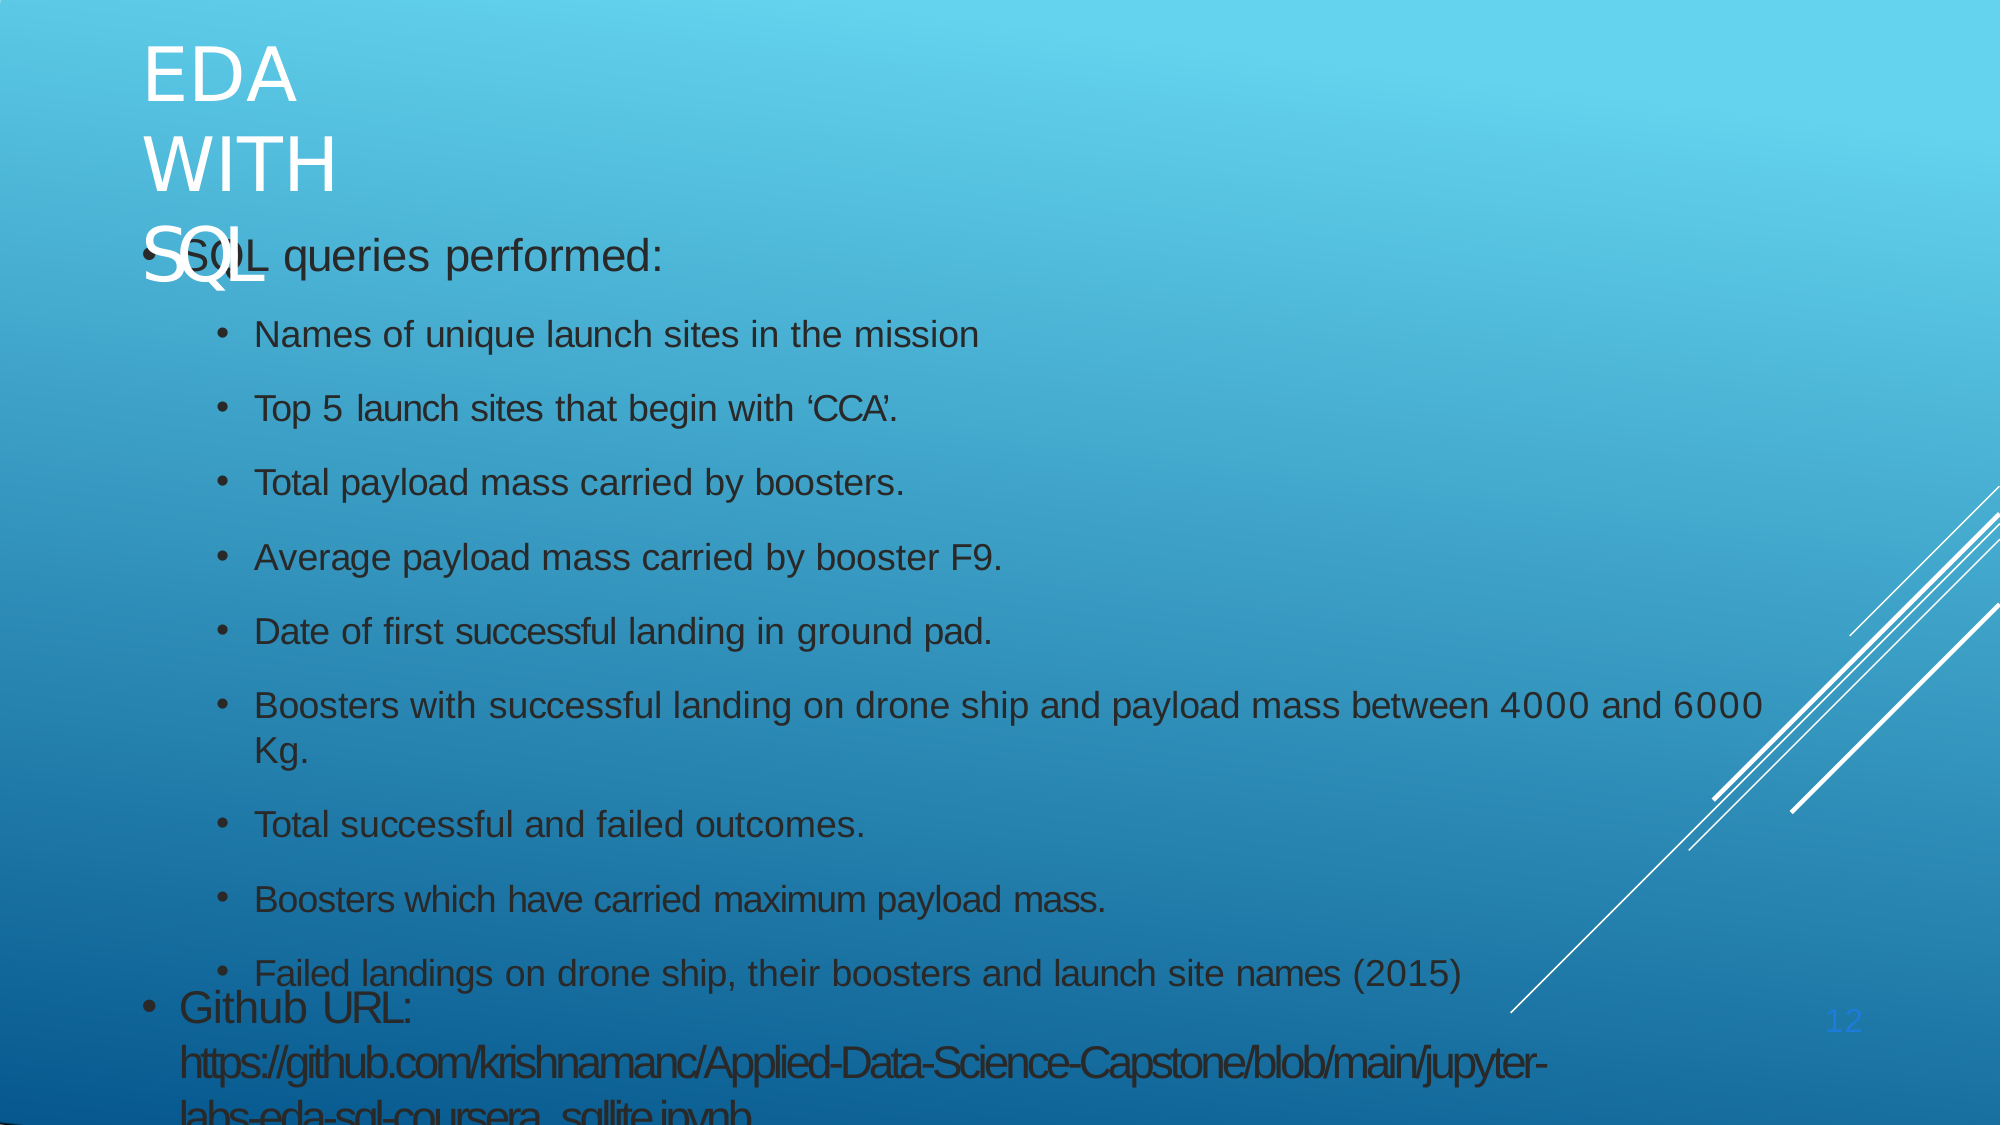

# EDA WITH  SQL
SQL queries performed:
Names of unique launch sites in the mission
Top 5 launch sites that begin with ‘CCA’.
Total payload mass carried by boosters.
Average payload mass carried by booster F9.
Date of first successful landing in ground pad.
Boosters with successful landing on drone ship and payload mass between 4000 and 6000 Kg.
Total successful and failed outcomes.
Boosters which have carried maximum payload mass.
Failed landings on drone ship, their boosters and launch site names (2015)
Github URL: https://github.com/krishnamanc/Applied-Data-Science-Capstone/blob/main/jupyter-labs-eda-sql-coursera_sqllite.ipynb
12